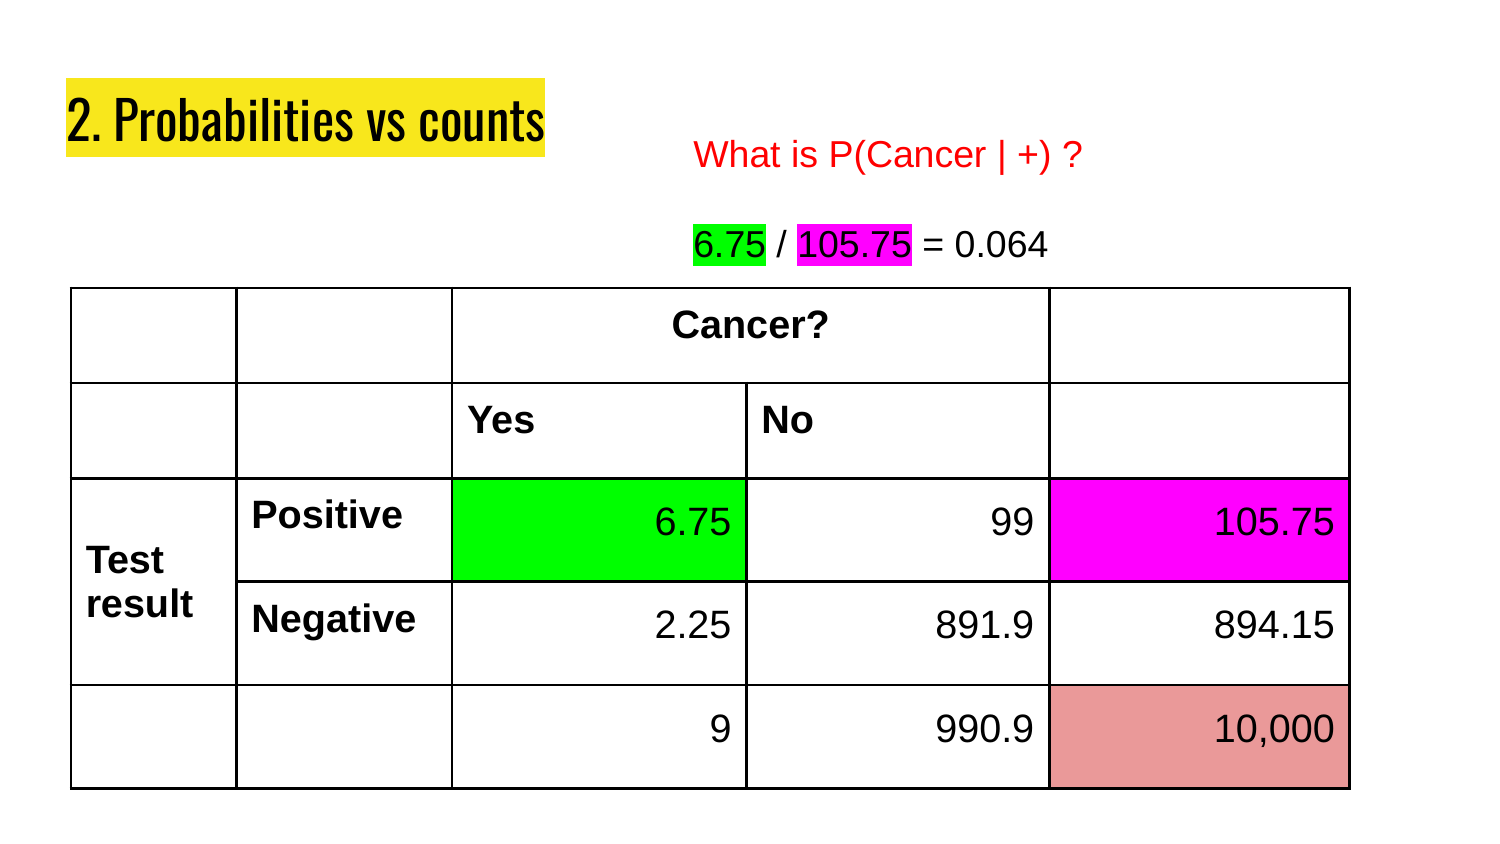

# 2. Probabilities vs counts
What is P(Cancer | +) ?

6.75 / 105.75 = 0.064
|  |  | Cancer? |  |  |
| --- | --- | --- | --- | --- |
|  |  | Yes | No |  |
| Test result | Positive | 6.75 | 99 | 105.75 |
|  | Negative | 2.25 | 891.9 | 894.15 |
|  |  | 9 | 990.9 | 10,000 |